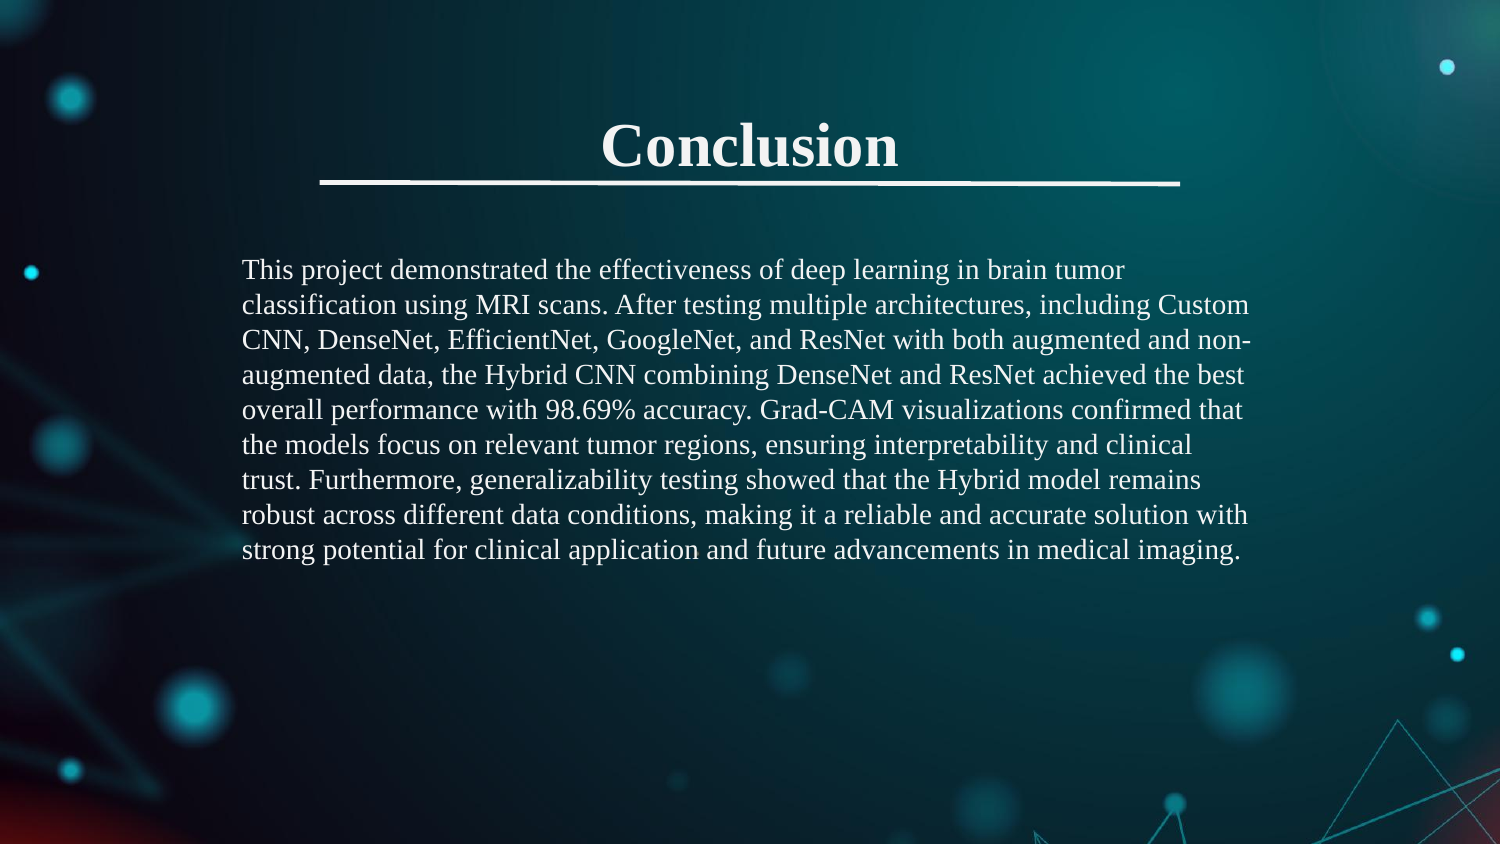

# Conclusion
This project demonstrated the effectiveness of deep learning in brain tumor classification using MRI scans. After testing multiple architectures, including Custom CNN, DenseNet, EfficientNet, GoogleNet, and ResNet with both augmented and non-augmented data, the Hybrid CNN combining DenseNet and ResNet achieved the best overall performance with 98.69% accuracy. Grad-CAM visualizations confirmed that the models focus on relevant tumor regions, ensuring interpretability and clinical trust. Furthermore, generalizability testing showed that the Hybrid model remains robust across different data conditions, making it a reliable and accurate solution with strong potential for clinical application and future advancements in medical imaging.